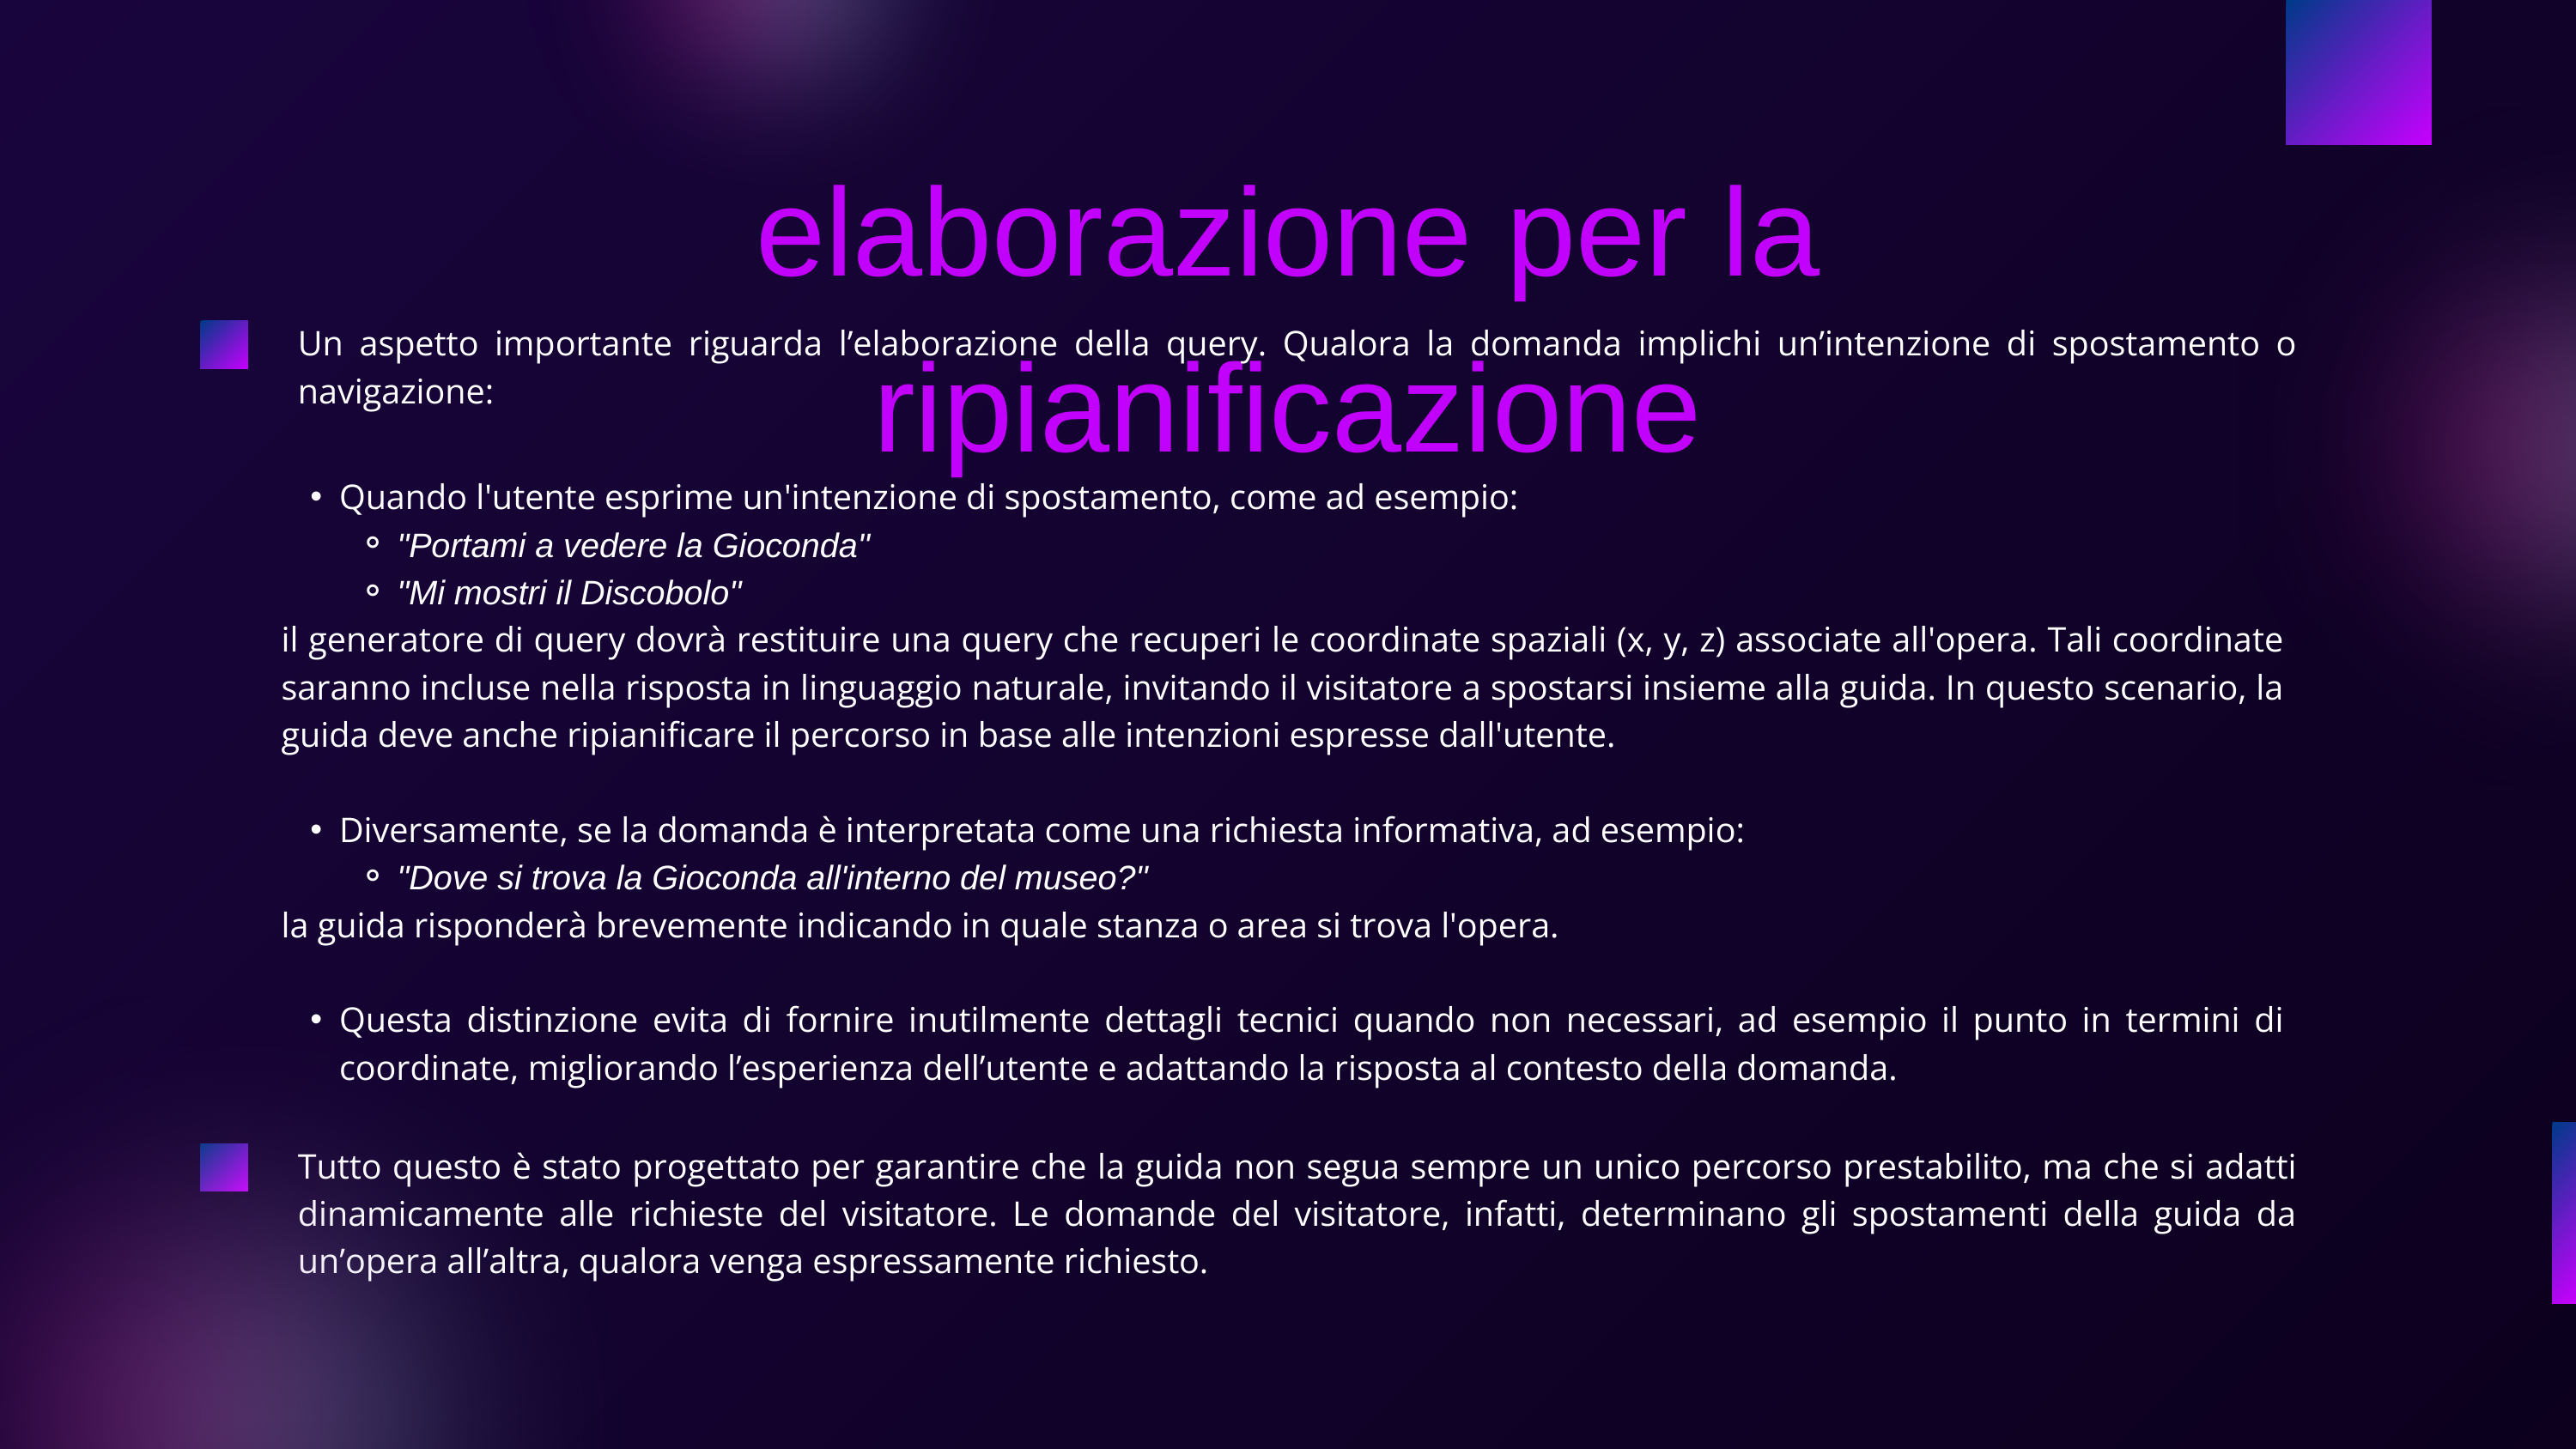

elaborazione per la ripianificazione
Un aspetto importante riguarda l’elaborazione della query. Qualora la domanda implichi un’intenzione di spostamento o navigazione:

Quando l'utente esprime un'intenzione di spostamento, come ad esempio:
"Portami a vedere la Gioconda"
"Mi mostri il Discobolo"
il generatore di query dovrà restituire una query che recuperi le coordinate spaziali (x, y, z) associate all'opera. Tali coordinate saranno incluse nella risposta in linguaggio naturale, invitando il visitatore a spostarsi insieme alla guida. In questo scenario, la guida deve anche ripianificare il percorso in base alle intenzioni espresse dall'utente.

Diversamente, se la domanda è interpretata come una richiesta informativa, ad esempio:
"Dove si trova la Gioconda all'interno del museo?"
la guida risponderà brevemente indicando in quale stanza o area si trova l'opera.

Questa distinzione evita di fornire inutilmente dettagli tecnici quando non necessari, ad esempio il punto in termini di coordinate, migliorando l’esperienza dell’utente e adattando la risposta al contesto della domanda.

Tutto questo è stato progettato per garantire che la guida non segua sempre un unico percorso prestabilito, ma che si adatti dinamicamente alle richieste del visitatore. Le domande del visitatore, infatti, determinano gli spostamenti della guida da un’opera all’altra, qualora venga espressamente richiesto.